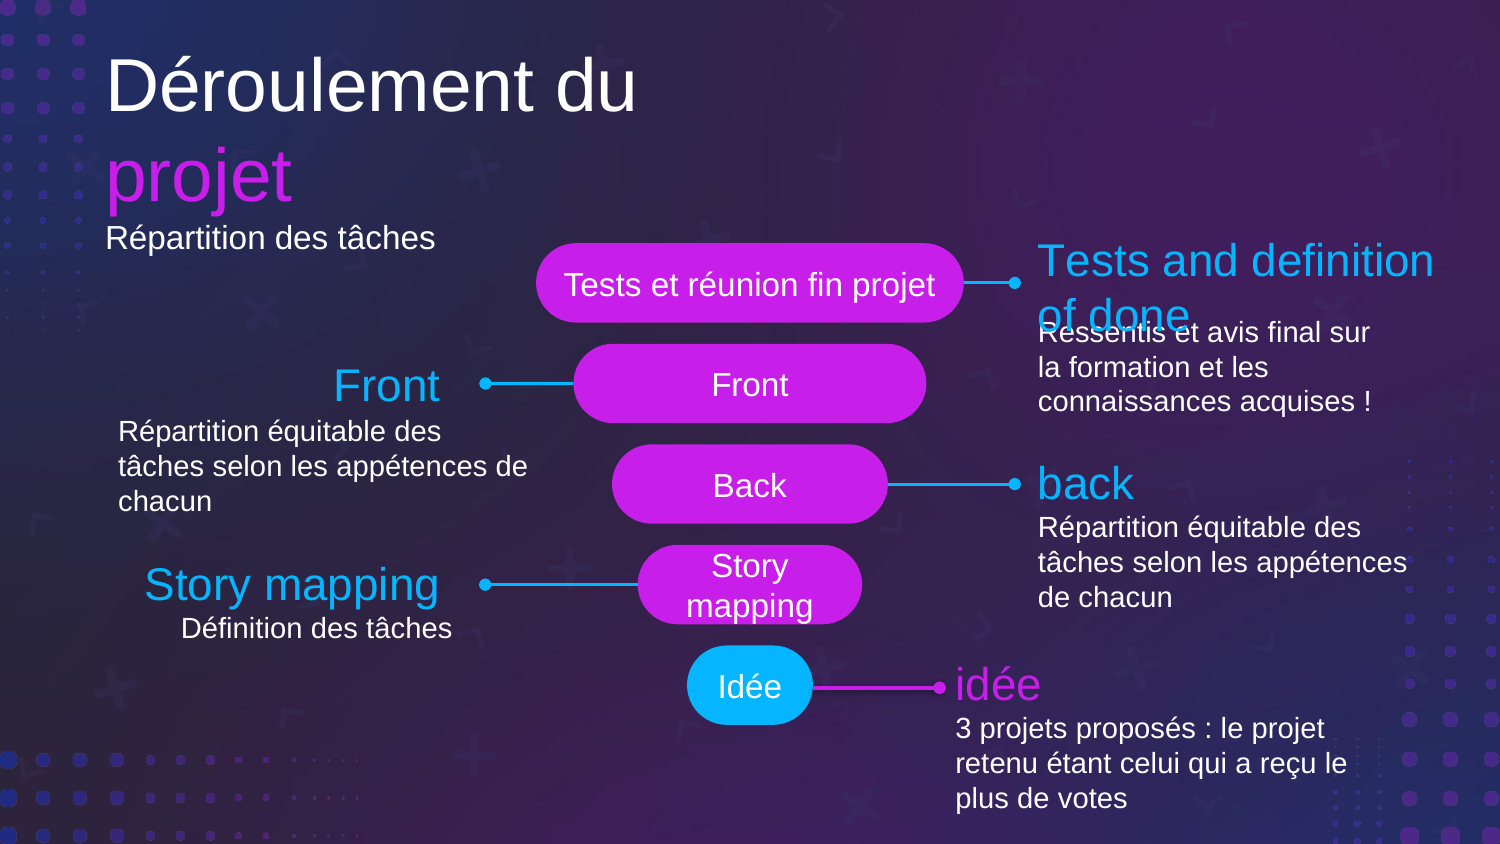

Déroulement du projet
Répartition des tâches

Tests and definition of done
Tests et réunion fin projet
Ressentis et avis final sur la formation et les connaissances acquises !
Front
Front
Répartition équitable des tâches selon les appétences de chacun
Back
back
Répartition équitable des tâches selon les appétences de chacun

Story mapping
Story mapping
Définition des tâches
Idée
idée
3 projets proposés : le projet retenu étant celui qui a reçu le plus de votes